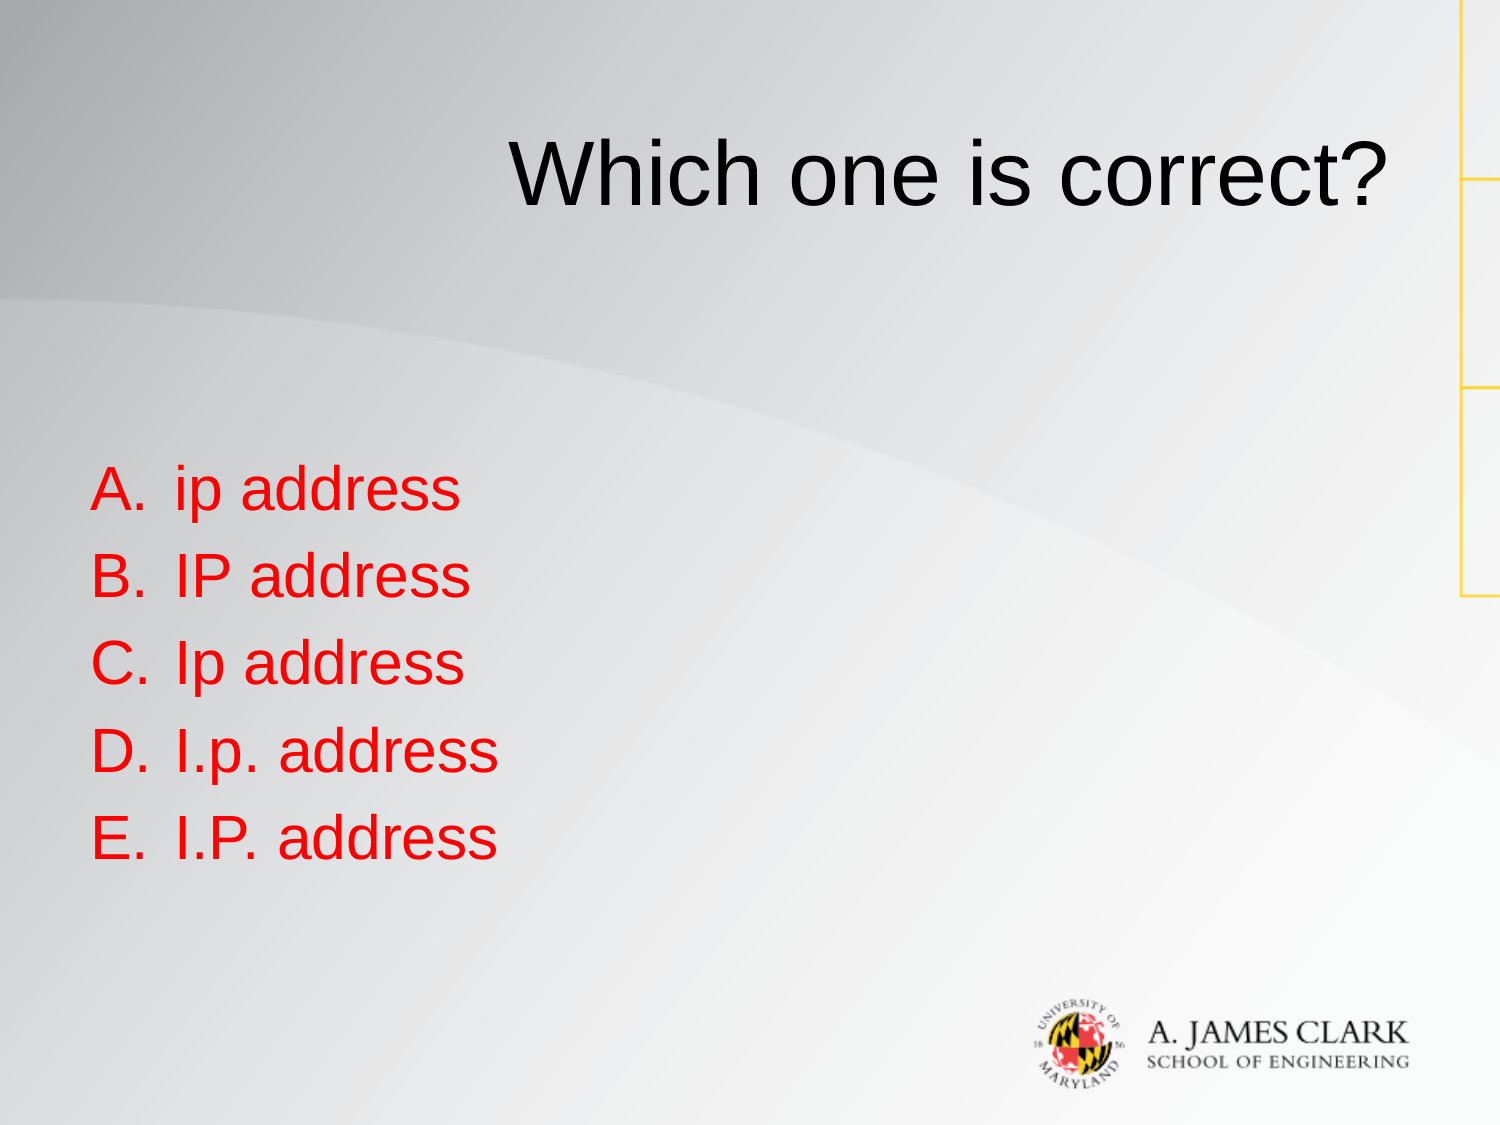

# Which one is correct?

ip address
IP address
Ip address
I.p. address
I.P. address